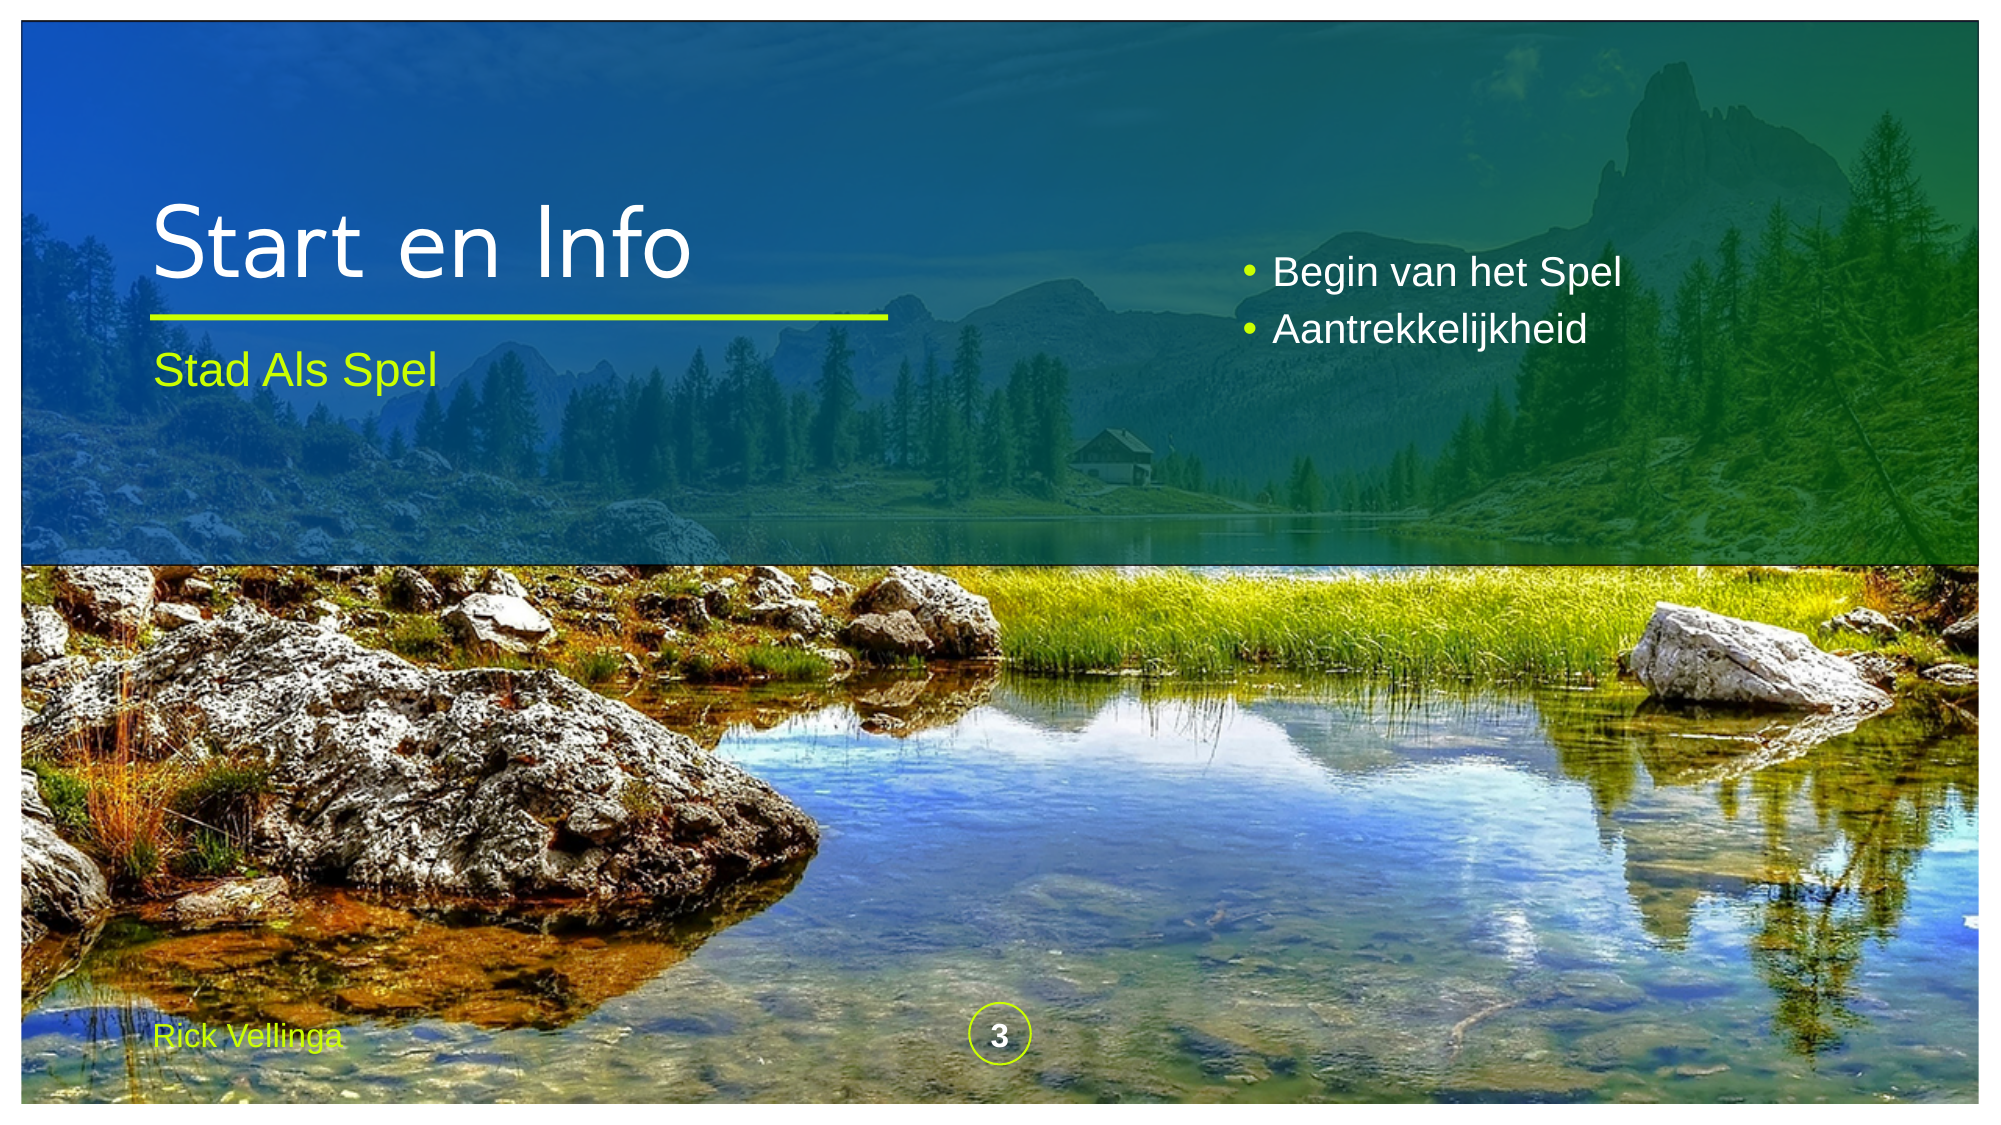

# Start en Info
Begin van het Spel
Aantrekkelijkheid
Stad Als Spel

Rick Vellinga
3